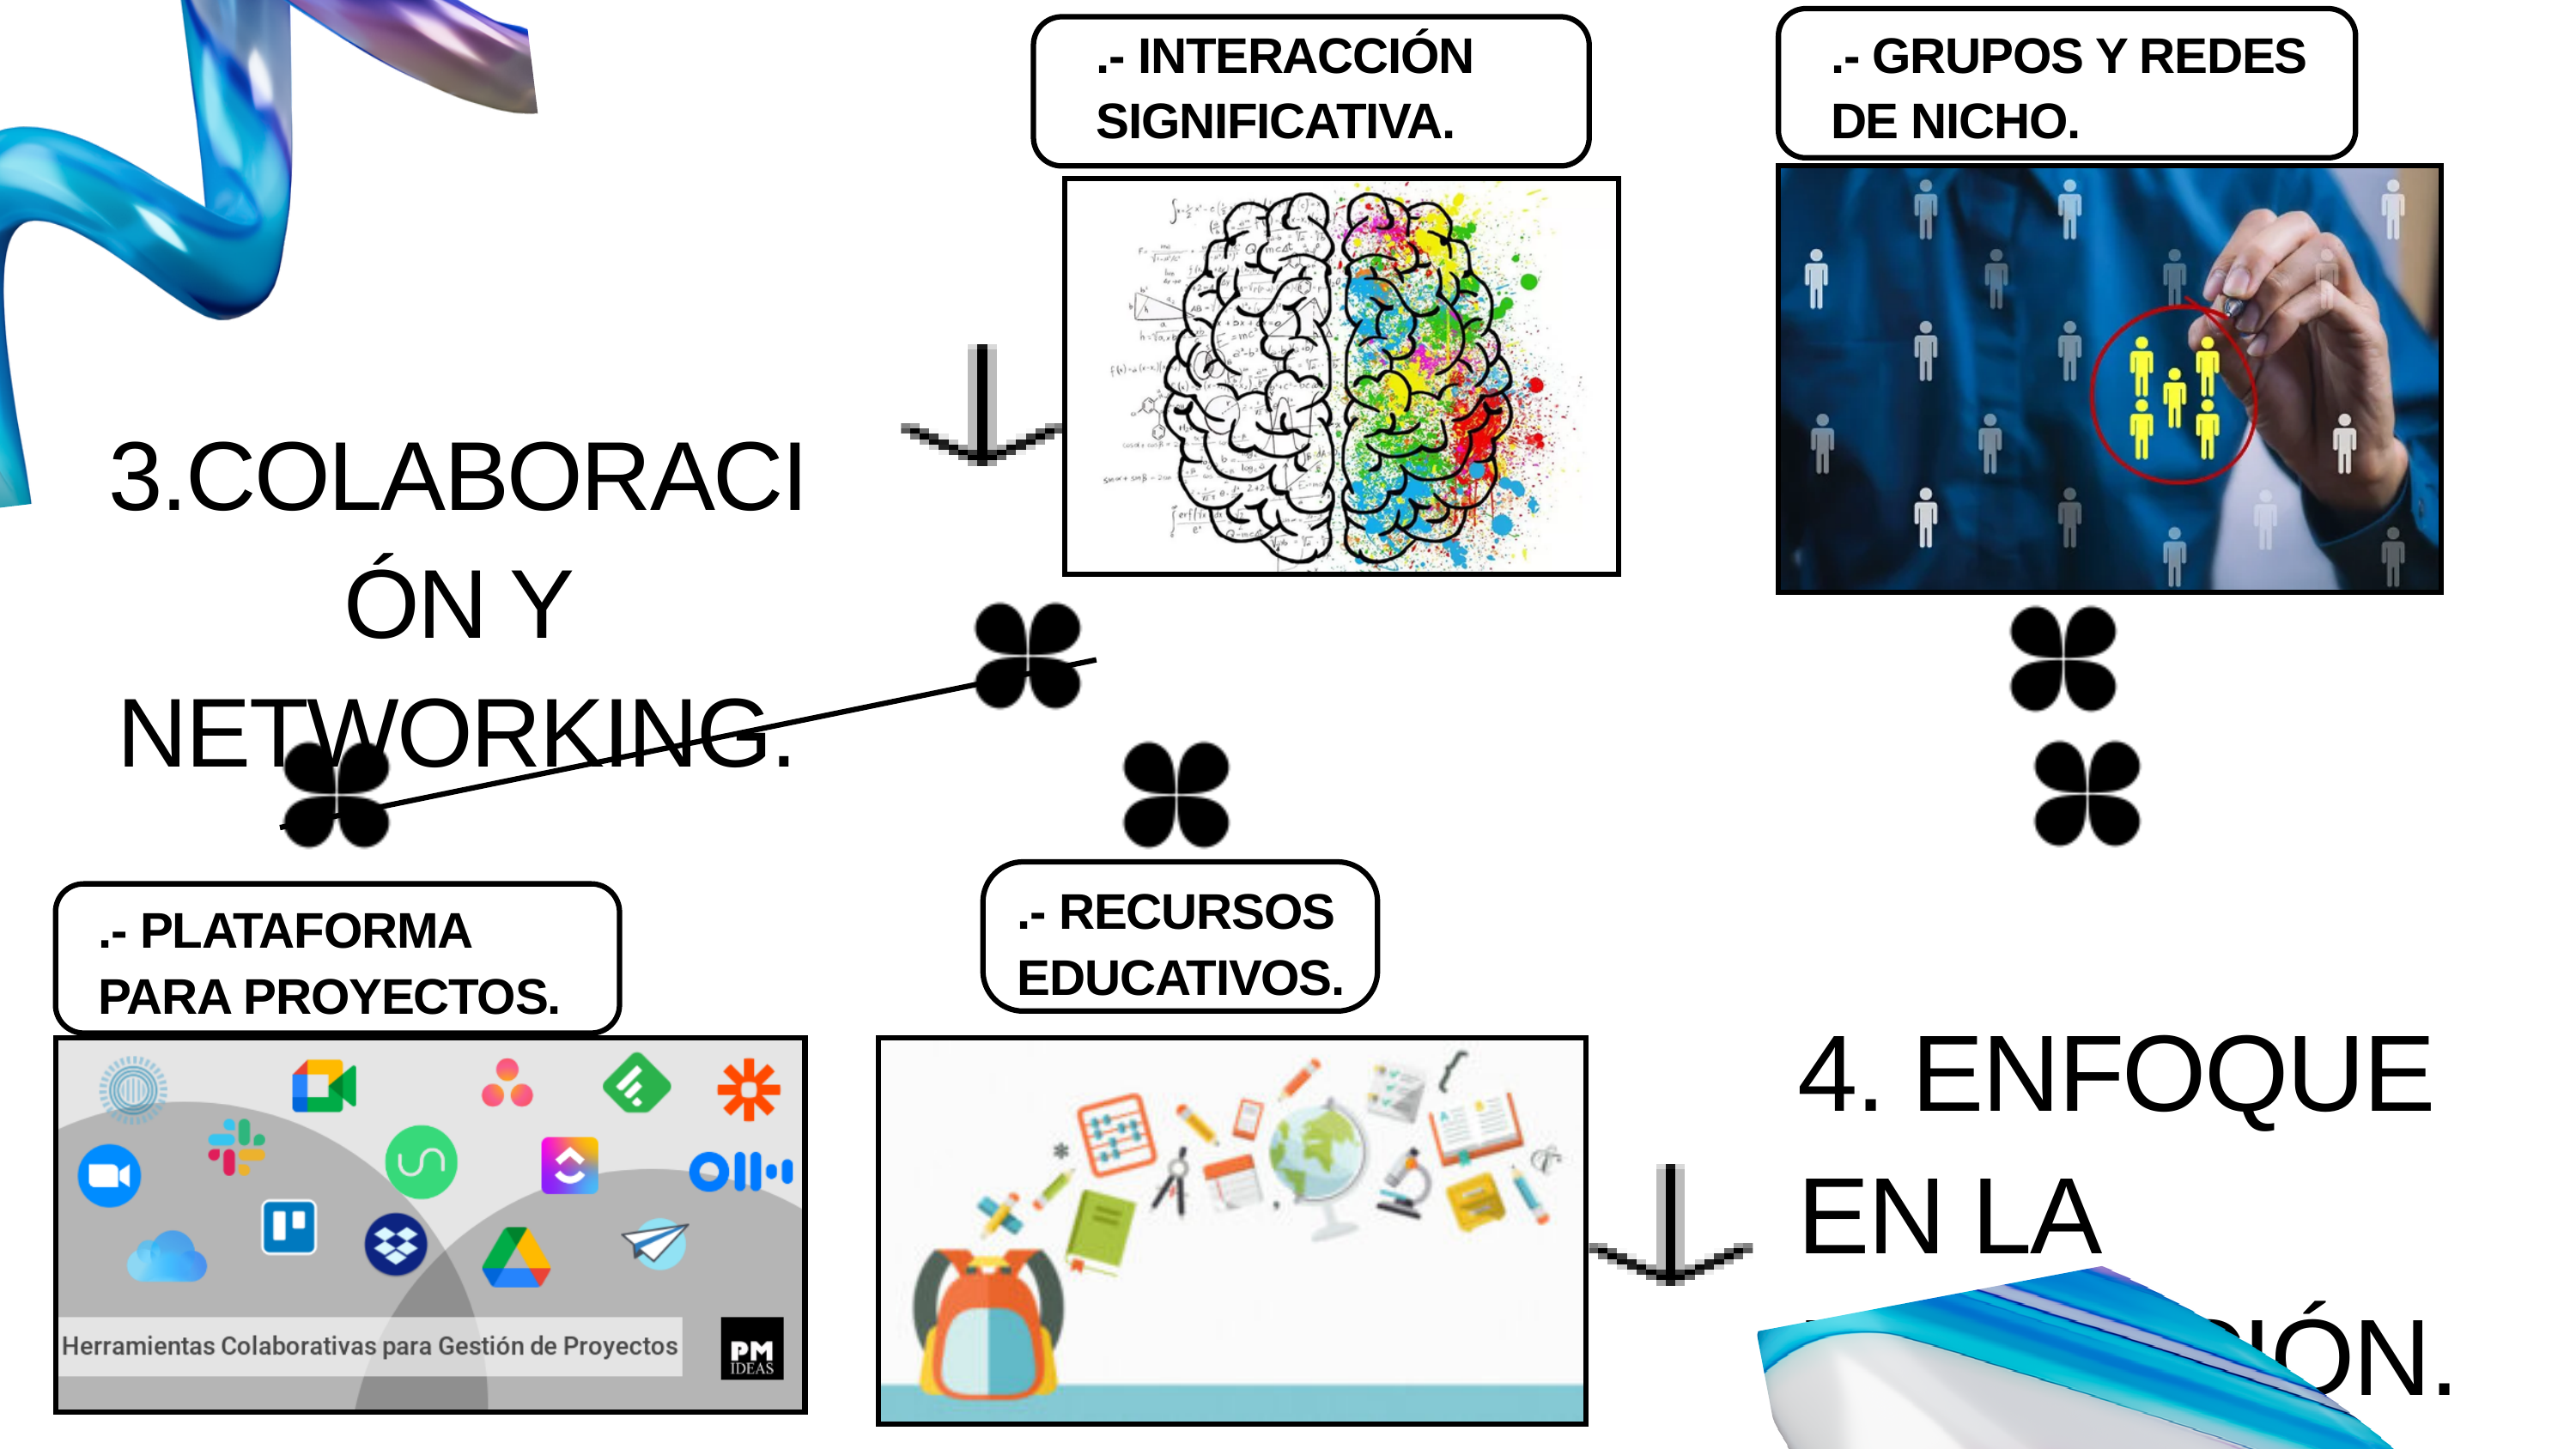

.- INTERACCIÓN SIGNIFICATIVA.
.- GRUPOS Y REDES DE NICHO.

 3.COLABORACIÓN Y NETWORKING.

.- RECURSOS EDUCATIVOS.

.- PLATAFORMA PARA PROYECTOS.
4. ENFOQUE EN LA EDUCACIÓN.